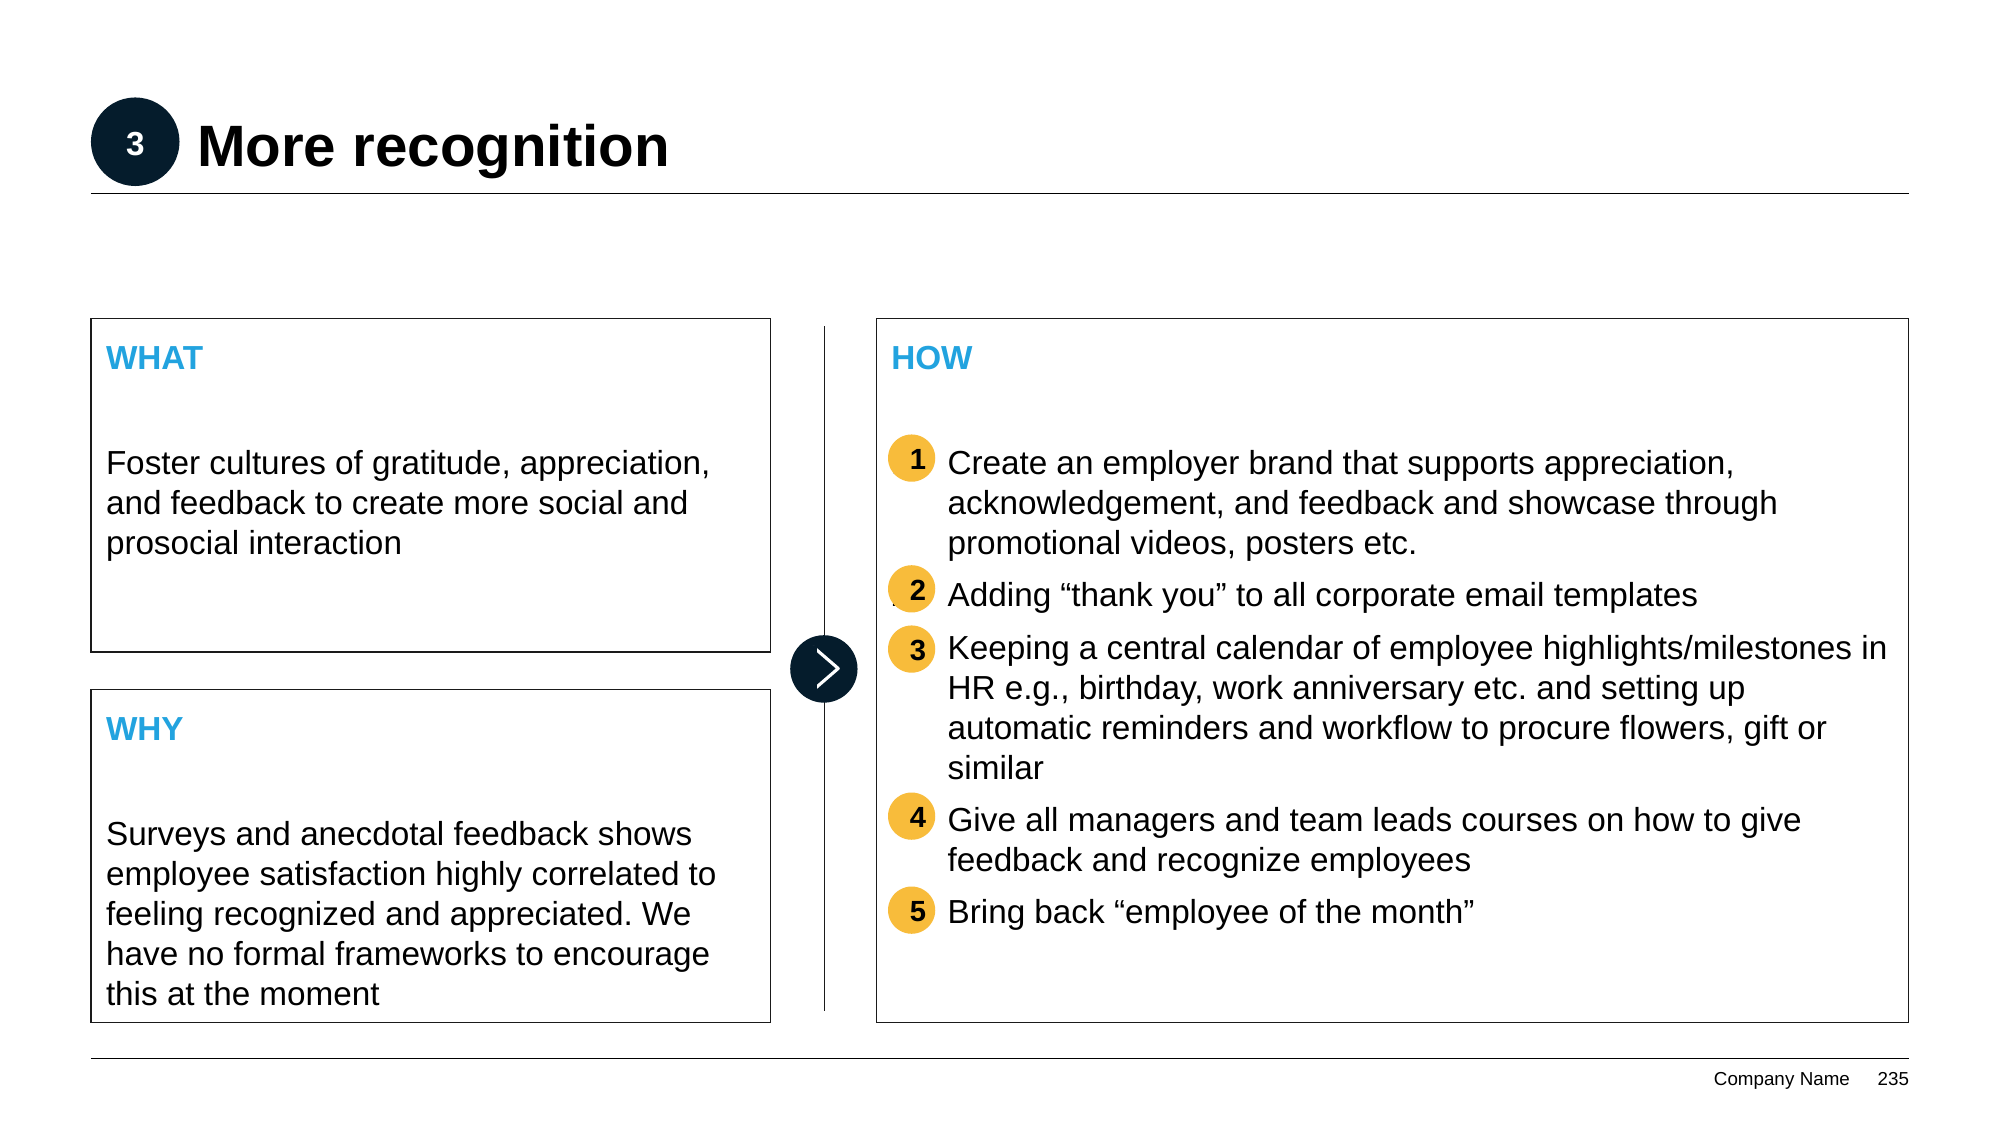

# More recognition
3
WHAT

Foster cultures of gratitude, appreciation, and feedback to create more social and prosocial interaction
HOW

Create an employer brand that supports appreciation, acknowledgement, and feedback and showcase through promotional videos, posters etc.
Adding “thank you” to all corporate email templates
Keeping a central calendar of employee highlights/milestones in HR e.g., birthday, work anniversary etc. and setting up automatic reminders and workflow to procure flowers, gift or similar
Give all managers and team leads courses on how to give feedback and recognize employees
Bring back “employee of the month”

1
2
3

WHY

Surveys and anecdotal feedback shows employee satisfaction highly correlated to feeling recognized and appreciated. We have no formal frameworks to encourage this at the moment
4
5